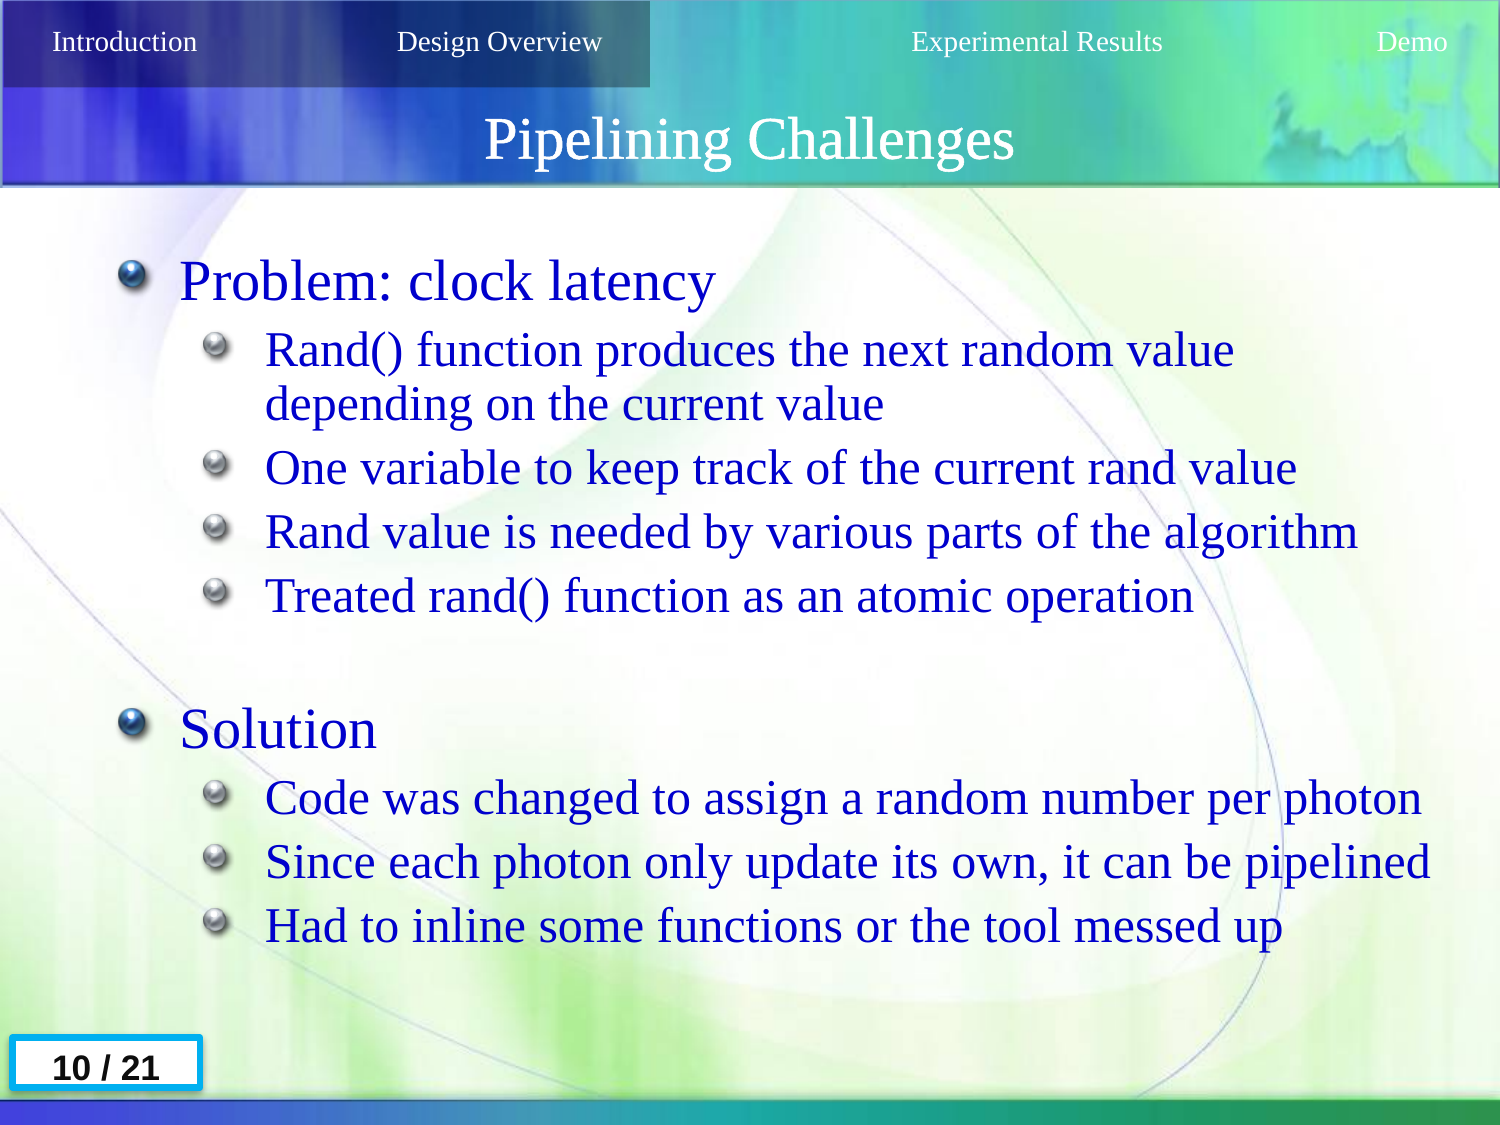

# Pipelining Challenges
| Introduction | Design Overview | Experimental Results | Demo |
| --- | --- | --- | --- |

Problem: clock latency
Rand() function produces the next random value depending on the current value
One variable to keep track of the current rand value
Rand value is needed by various parts of the algorithm
Treated rand() function as an atomic operation

Solution
Code was changed to assign a random number per photon
Since each photon only update its own, it can be pipelined
Had to inline some functions or the tool messed up

10 / 21